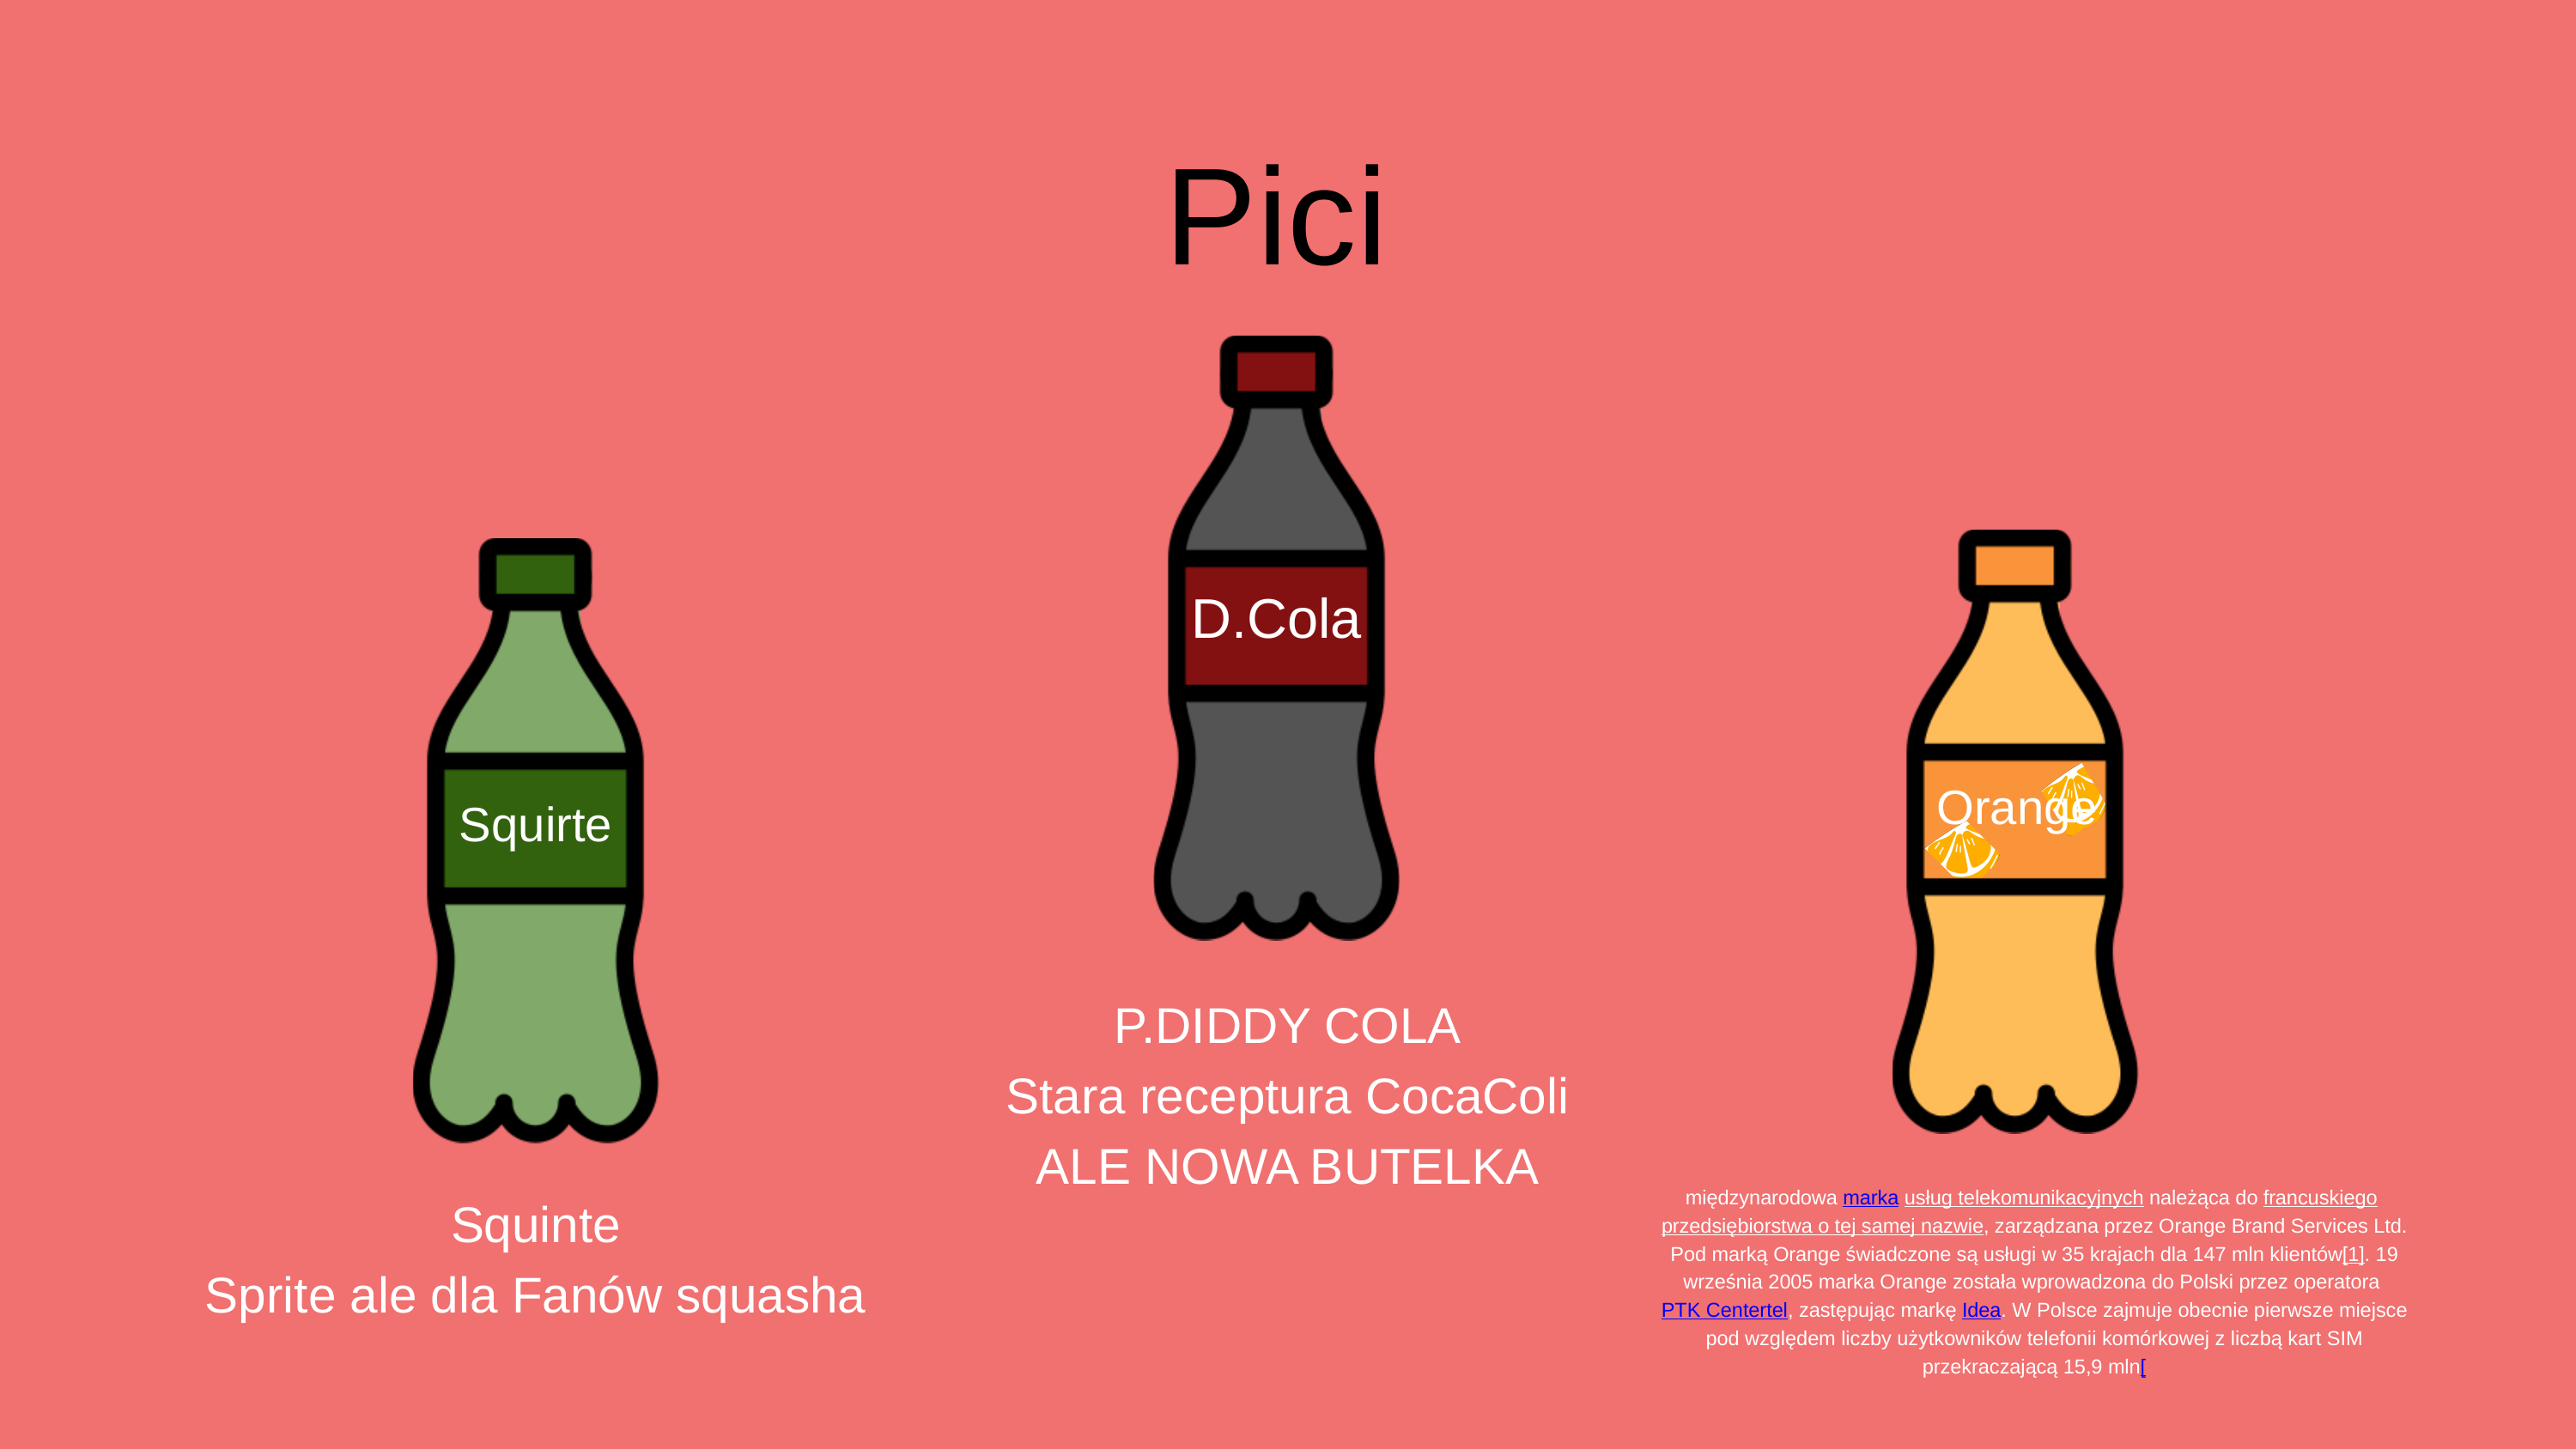

Picie

Squirte

D.Cola

Orange

P.DIDDY COLA
Stara receptura CocaColi
ALE NOWA BUTELKA
międzynarodowa marka usług telekomunikacyjnych należąca do francuskiego przedsiębiorstwa o tej samej nazwie, zarządzana przez Orange Brand Services Ltd. Pod marką Orange świadczone są usługi w 35 krajach dla 147 mln klientów[1]. 19 września 2005 marka Orange została wprowadzona do Polski przez operatora PTK Centertel, zastępując markę Idea. W Polsce zajmuje obecnie pierwsze miejsce pod względem liczby użytkowników telefonii komórkowej z liczbą kart SIM przekraczającą 15,9 mln[
Squinte
Sprite ale dla Fanów squasha